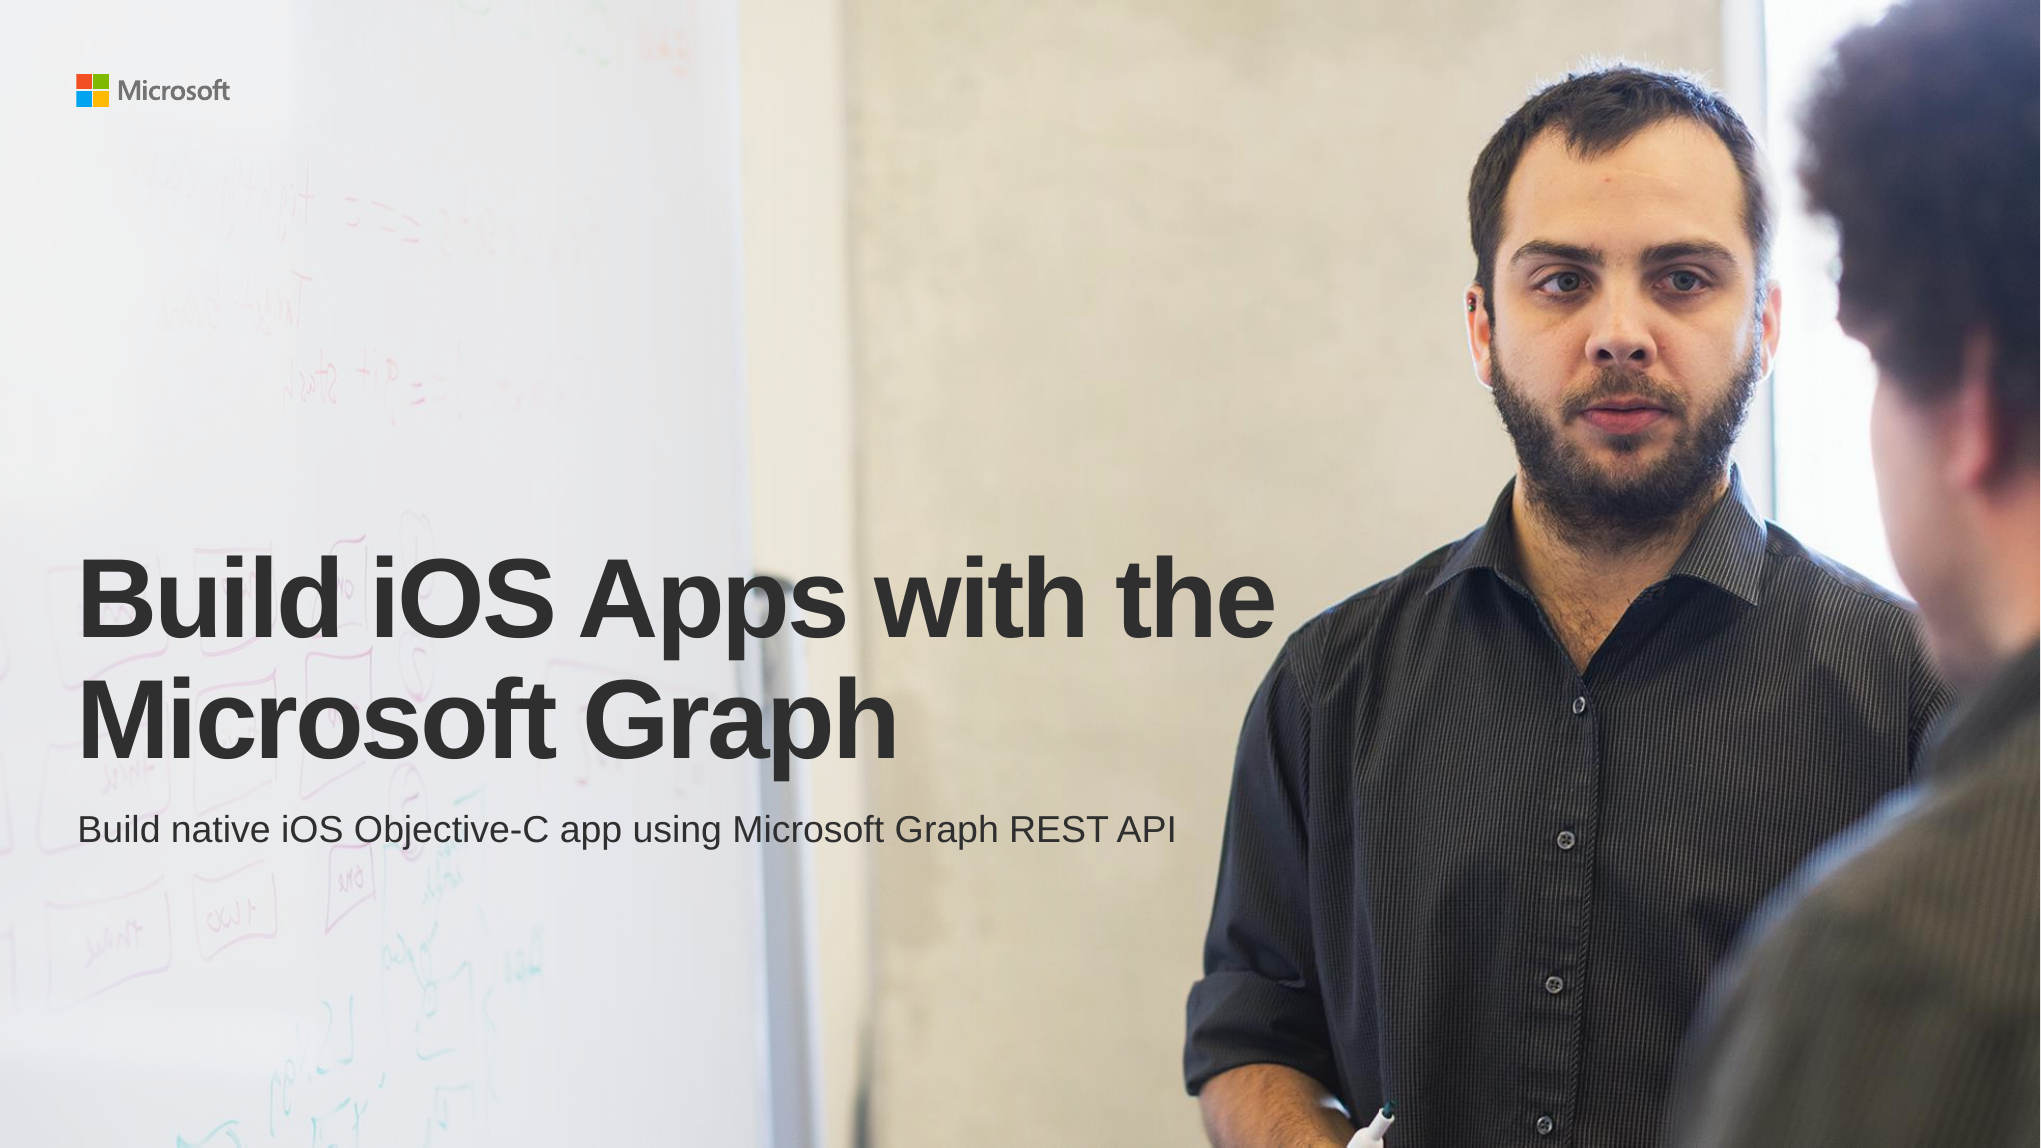

# Build iOS Apps with the Microsoft Graph
Build native iOS Objective-C app using Microsoft Graph REST API